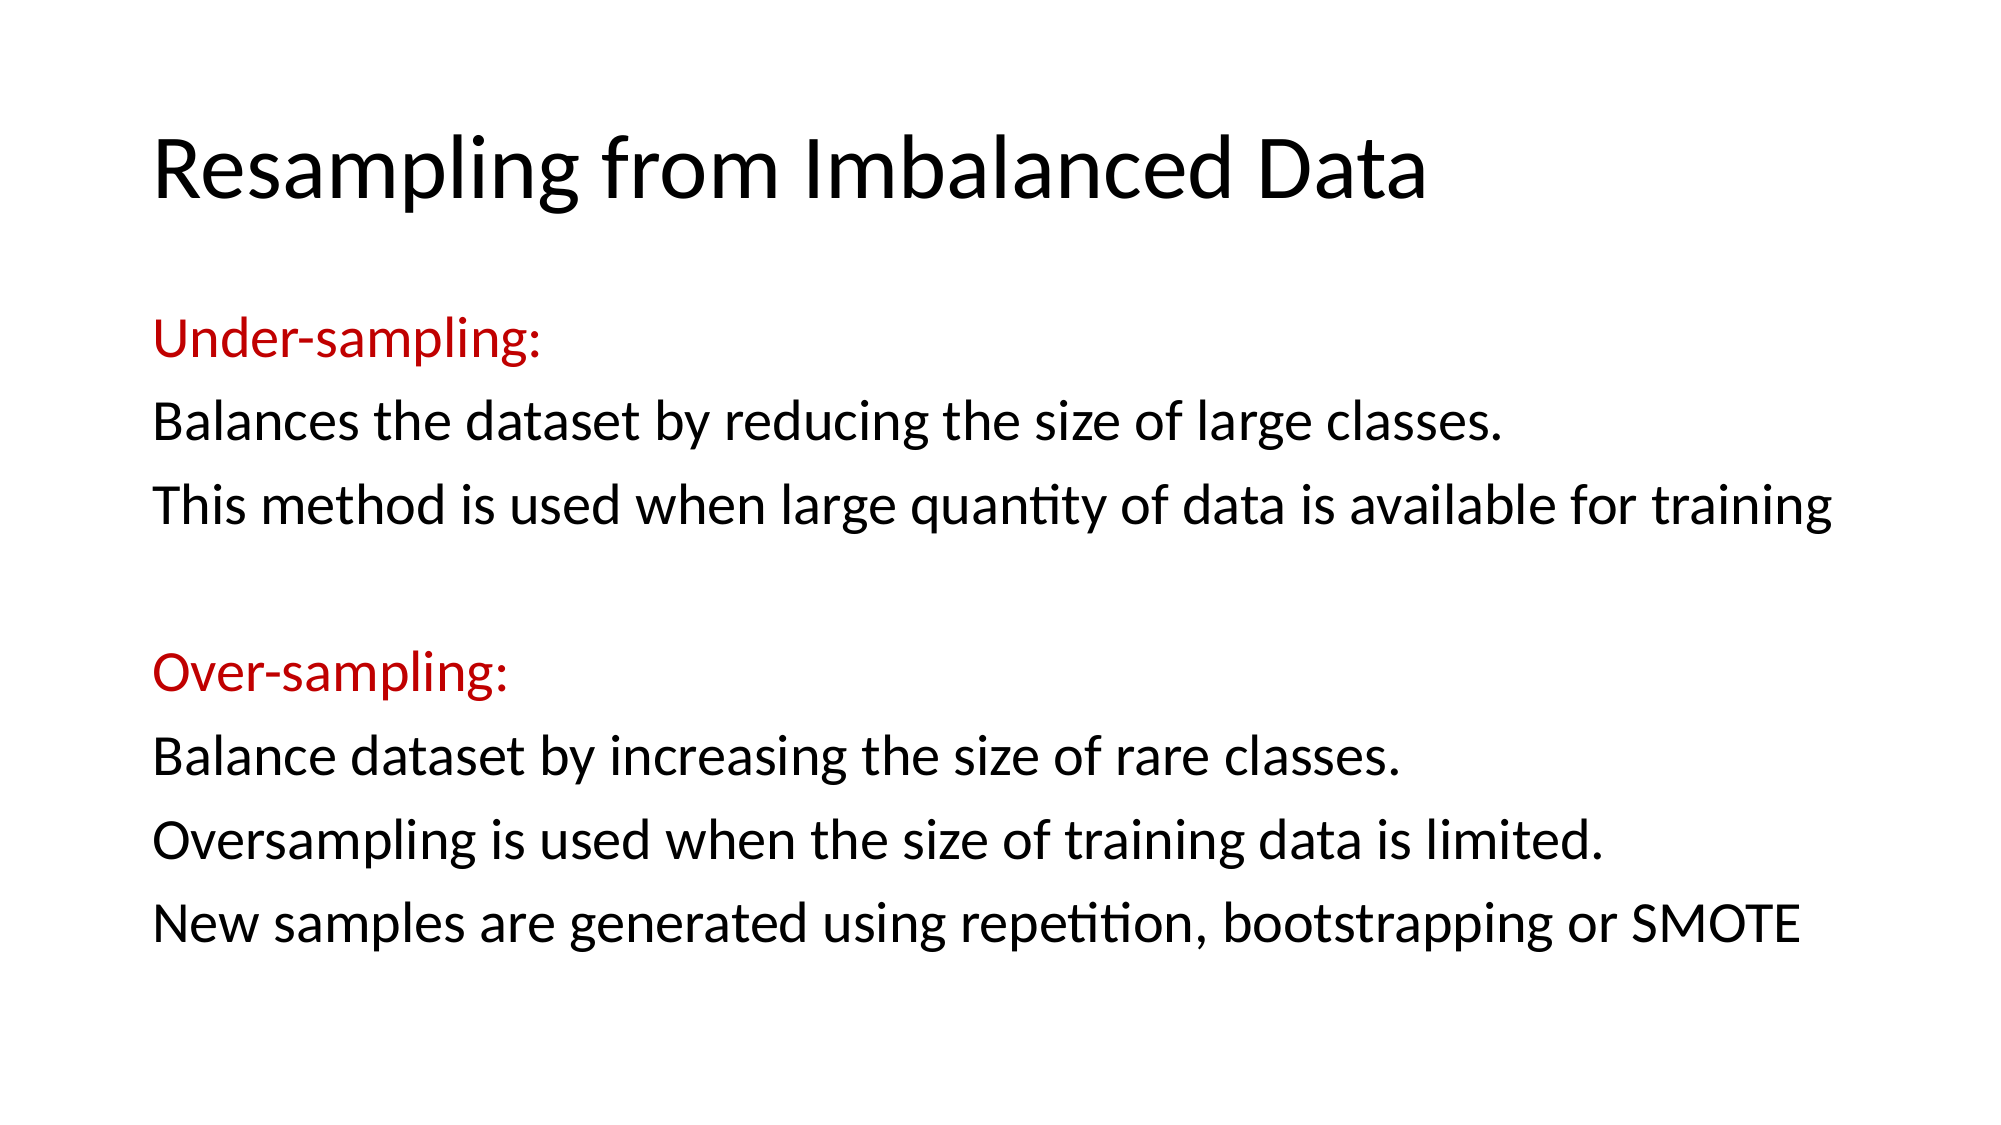

# Resampling from Imbalanced Data
Under-sampling:
Balances the dataset by reducing the size of large classes.
This method is used when large quantity of data is available for training

Over-sampling:
Balance dataset by increasing the size of rare classes.
Oversampling is used when the size of training data is limited.
New samples are generated using repetition, bootstrapping or SMOTE